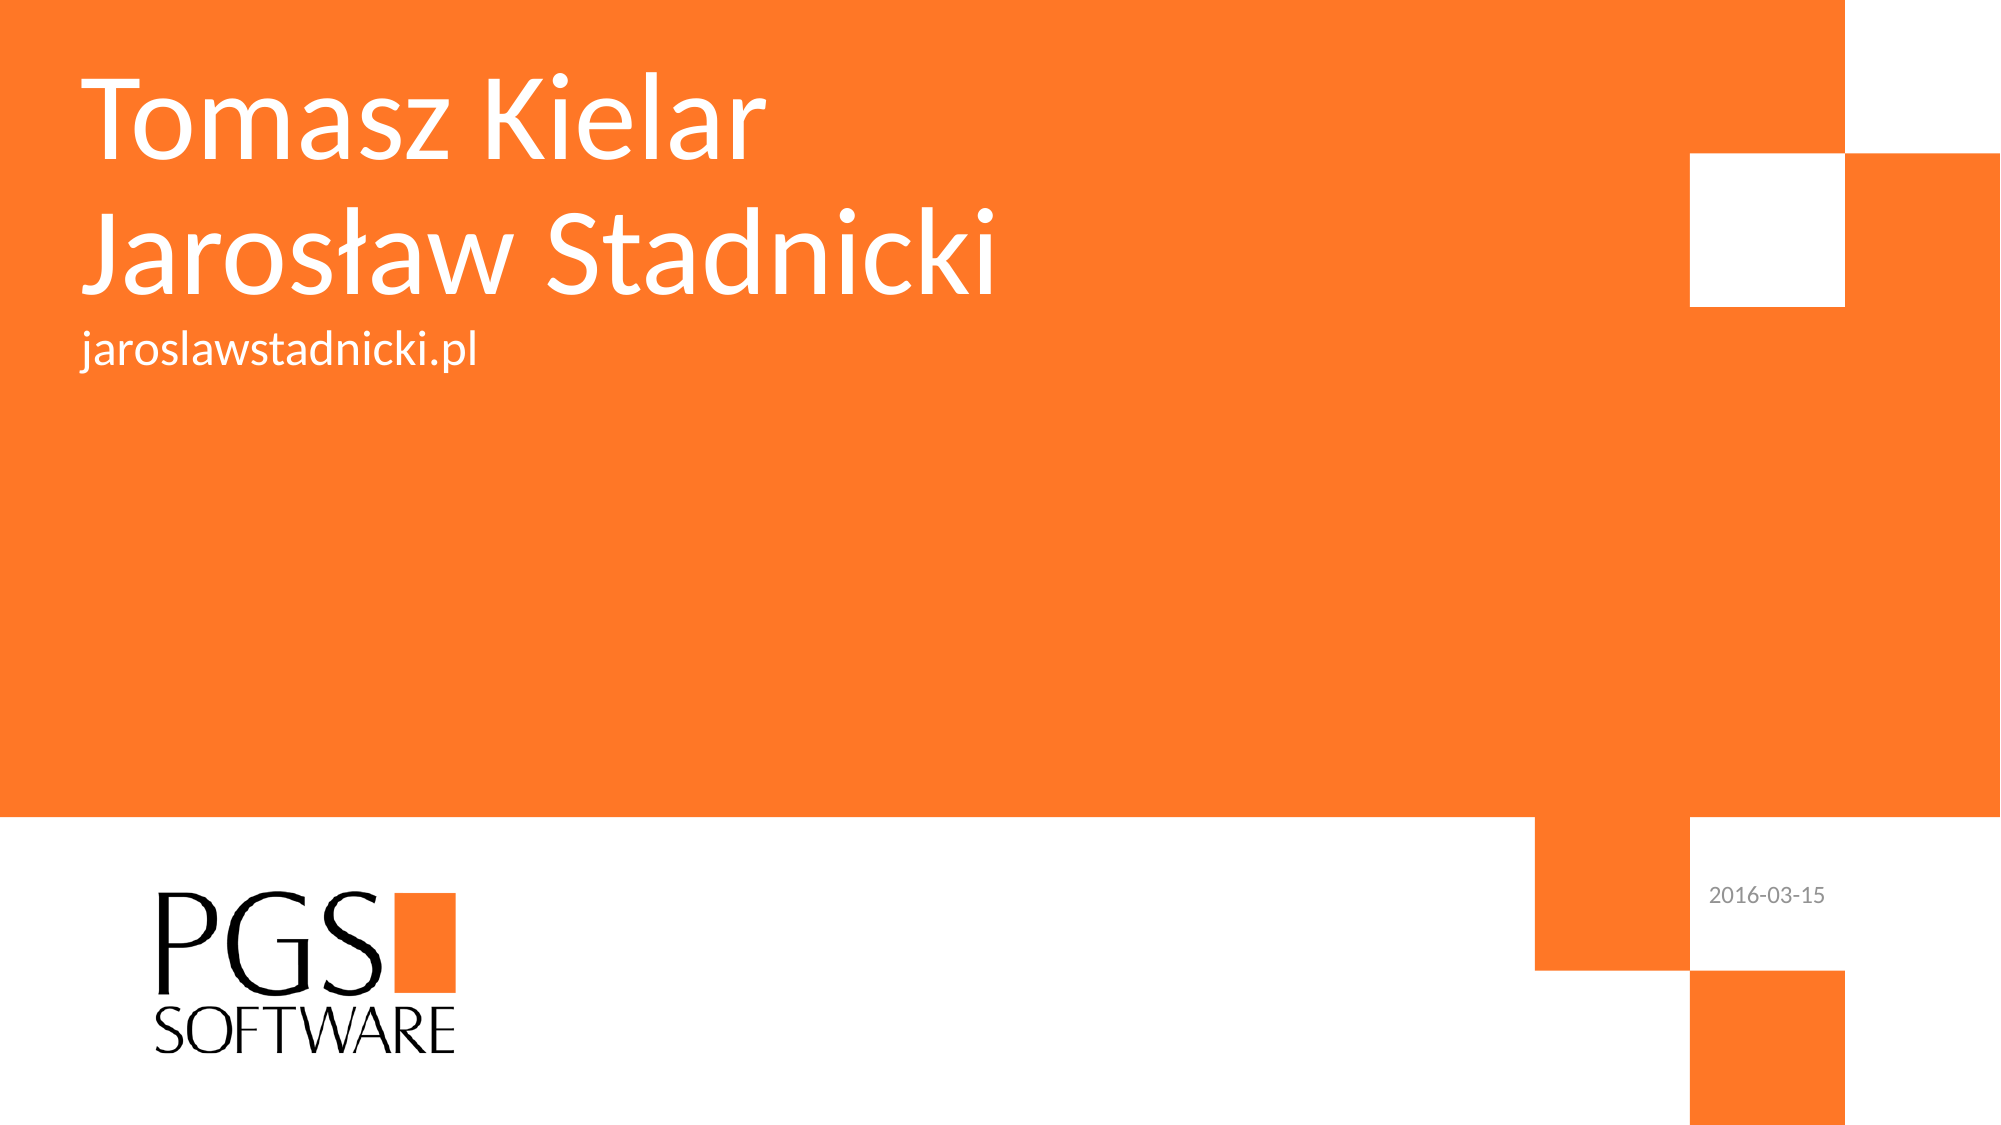

# Tomasz Kielar Jarosław Stadnicki jaroslawstadnicki.pl
2016-03-15